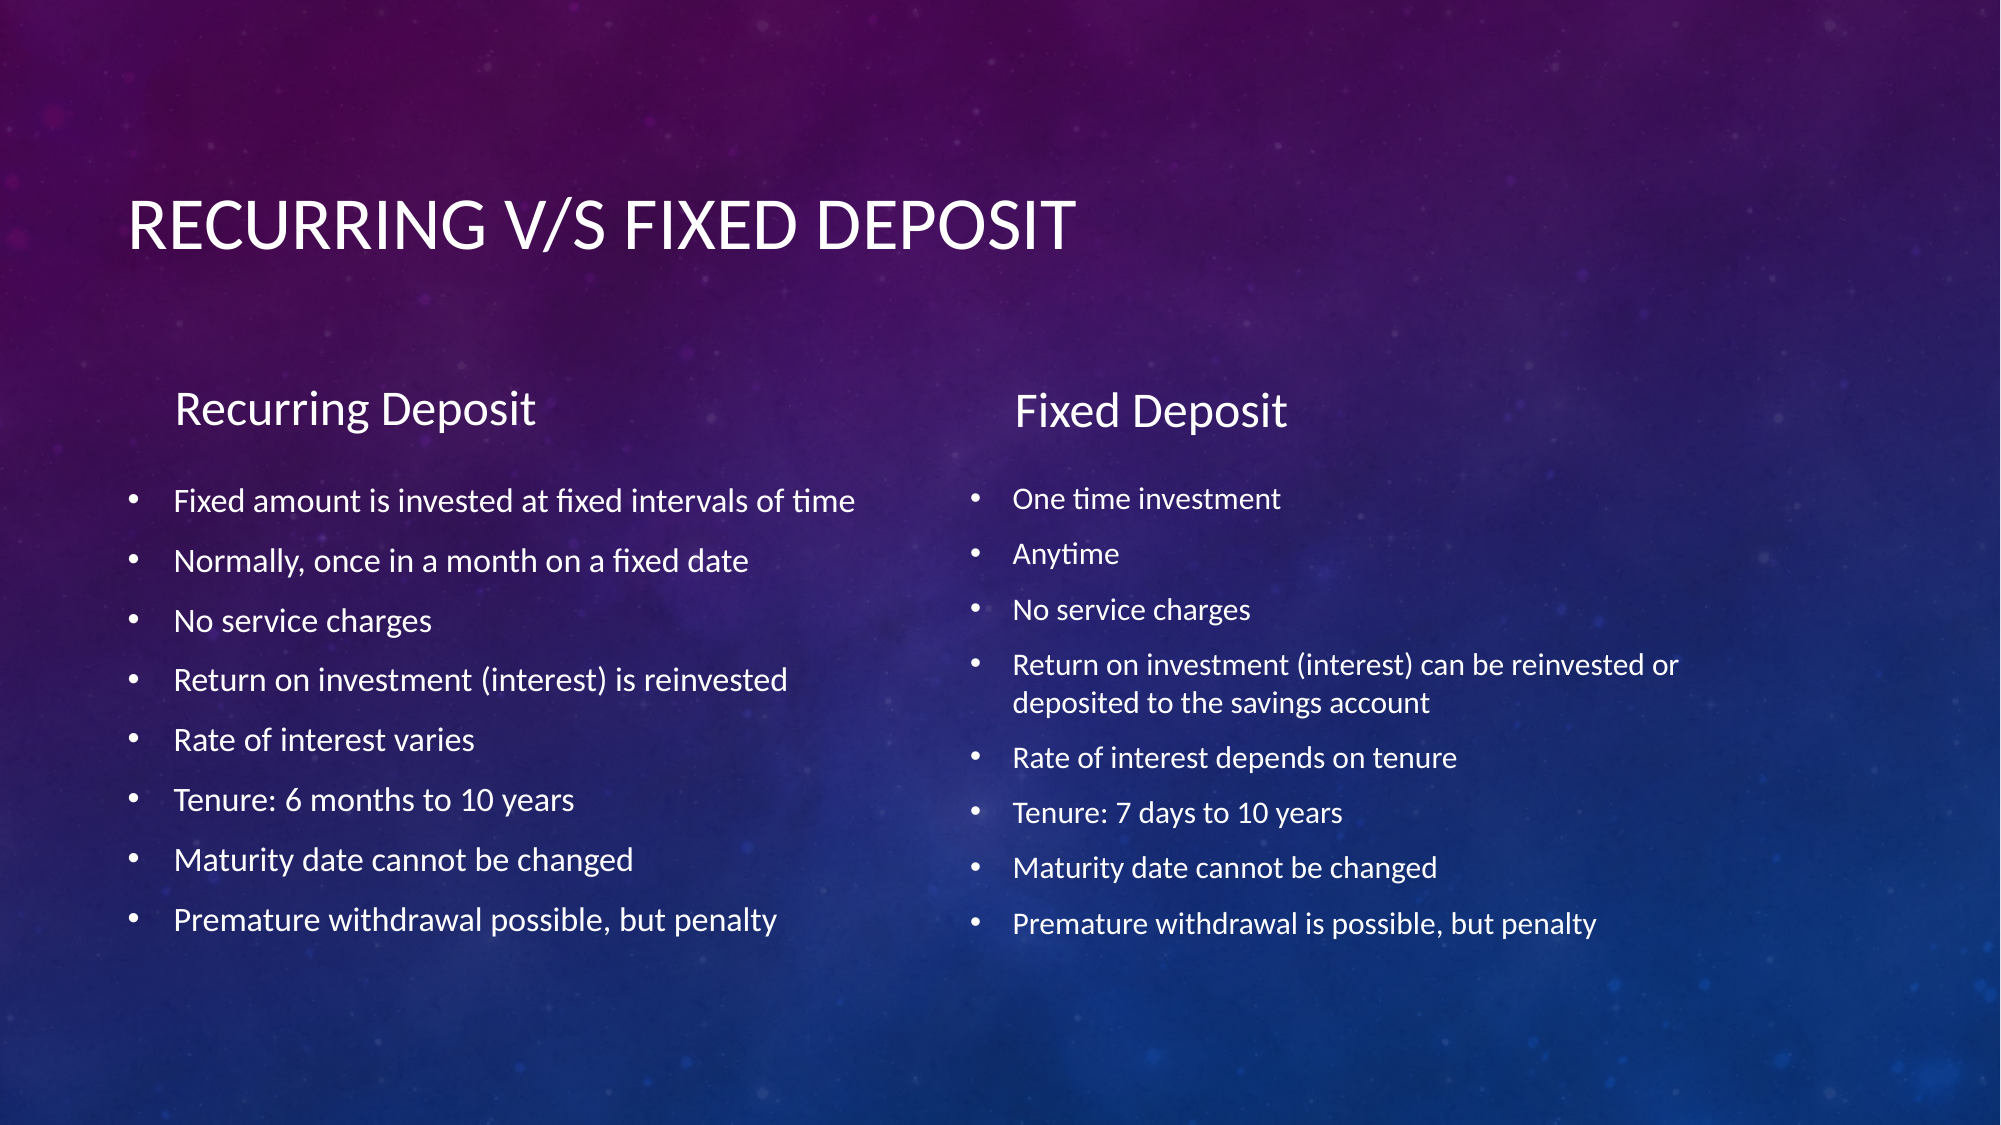

# Recurring V/S fixed deposit
Recurring Deposit
Fixed Deposit
Fixed amount is invested at fixed intervals of time
Normally, once in a month on a fixed date
No service charges
Return on investment (interest) is reinvested
Rate of interest varies
Tenure: 6 months to 10 years
Maturity date cannot be changed
Premature withdrawal possible, but penalty
One time investment
Anytime
No service charges
Return on investment (interest) can be reinvested or deposited to the savings account
Rate of interest depends on tenure
Tenure: 7 days to 10 years
Maturity date cannot be changed
Premature withdrawal is possible, but penalty